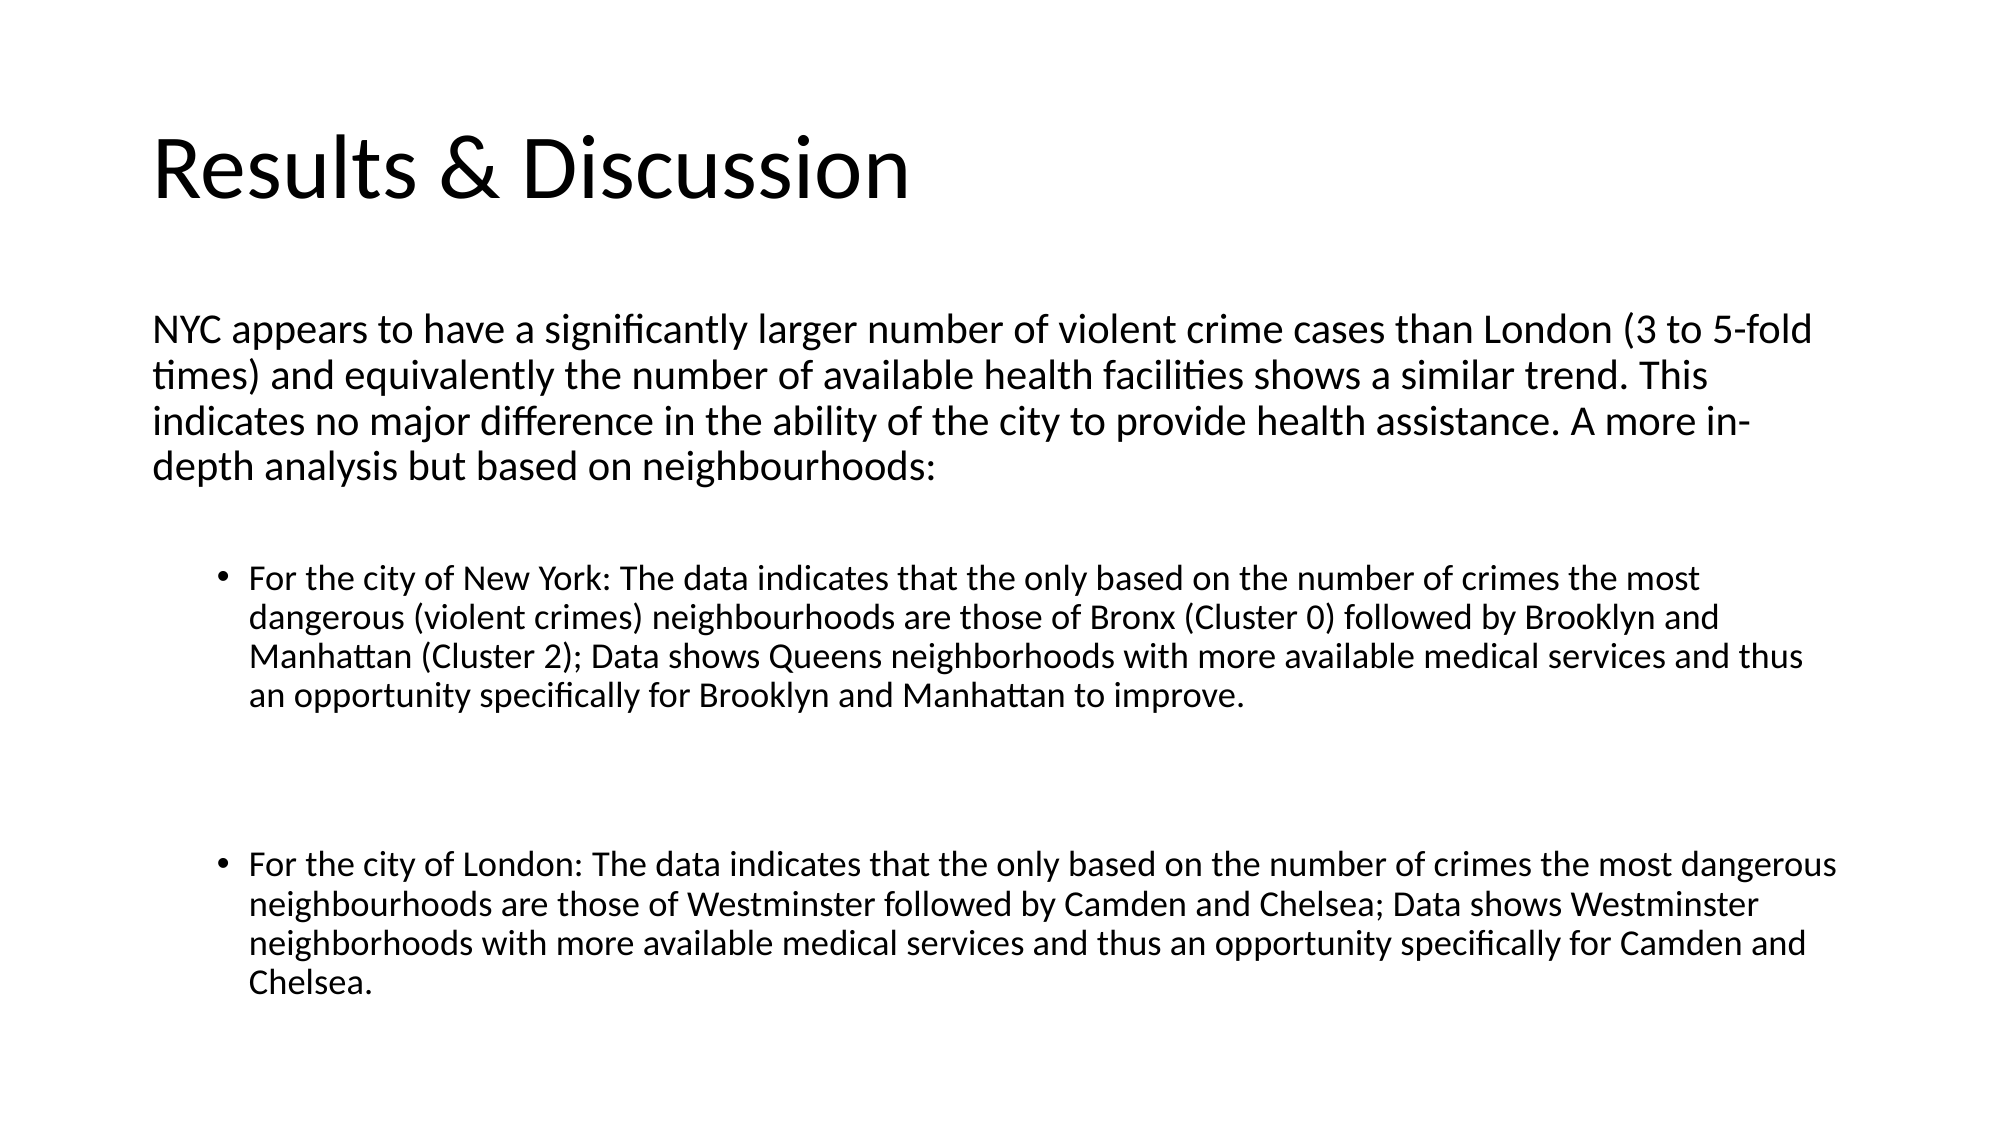

# Results & Discussion
NYC appears to have a significantly larger number of violent crime cases than London (3 to 5-fold times) and equivalently the number of available health facilities shows a similar trend. This indicates no major difference in the ability of the city to provide health assistance. A more in-depth analysis but based on neighbourhoods:

For the city of New York: The data indicates that the only based on the number of crimes the most dangerous (violent crimes) neighbourhoods are those of Bronx (Cluster 0) followed by Brooklyn and Manhattan (Cluster 2); Data shows Queens neighborhoods with more available medical services and thus an opportunity specifically for Brooklyn and Manhattan to improve.

For the city of London: The data indicates that the only based on the number of crimes the most dangerous neighbourhoods are those of Westminster followed by Camden and Chelsea; Data shows Westminster neighborhoods with more available medical services and thus an opportunity specifically for Camden and Chelsea.